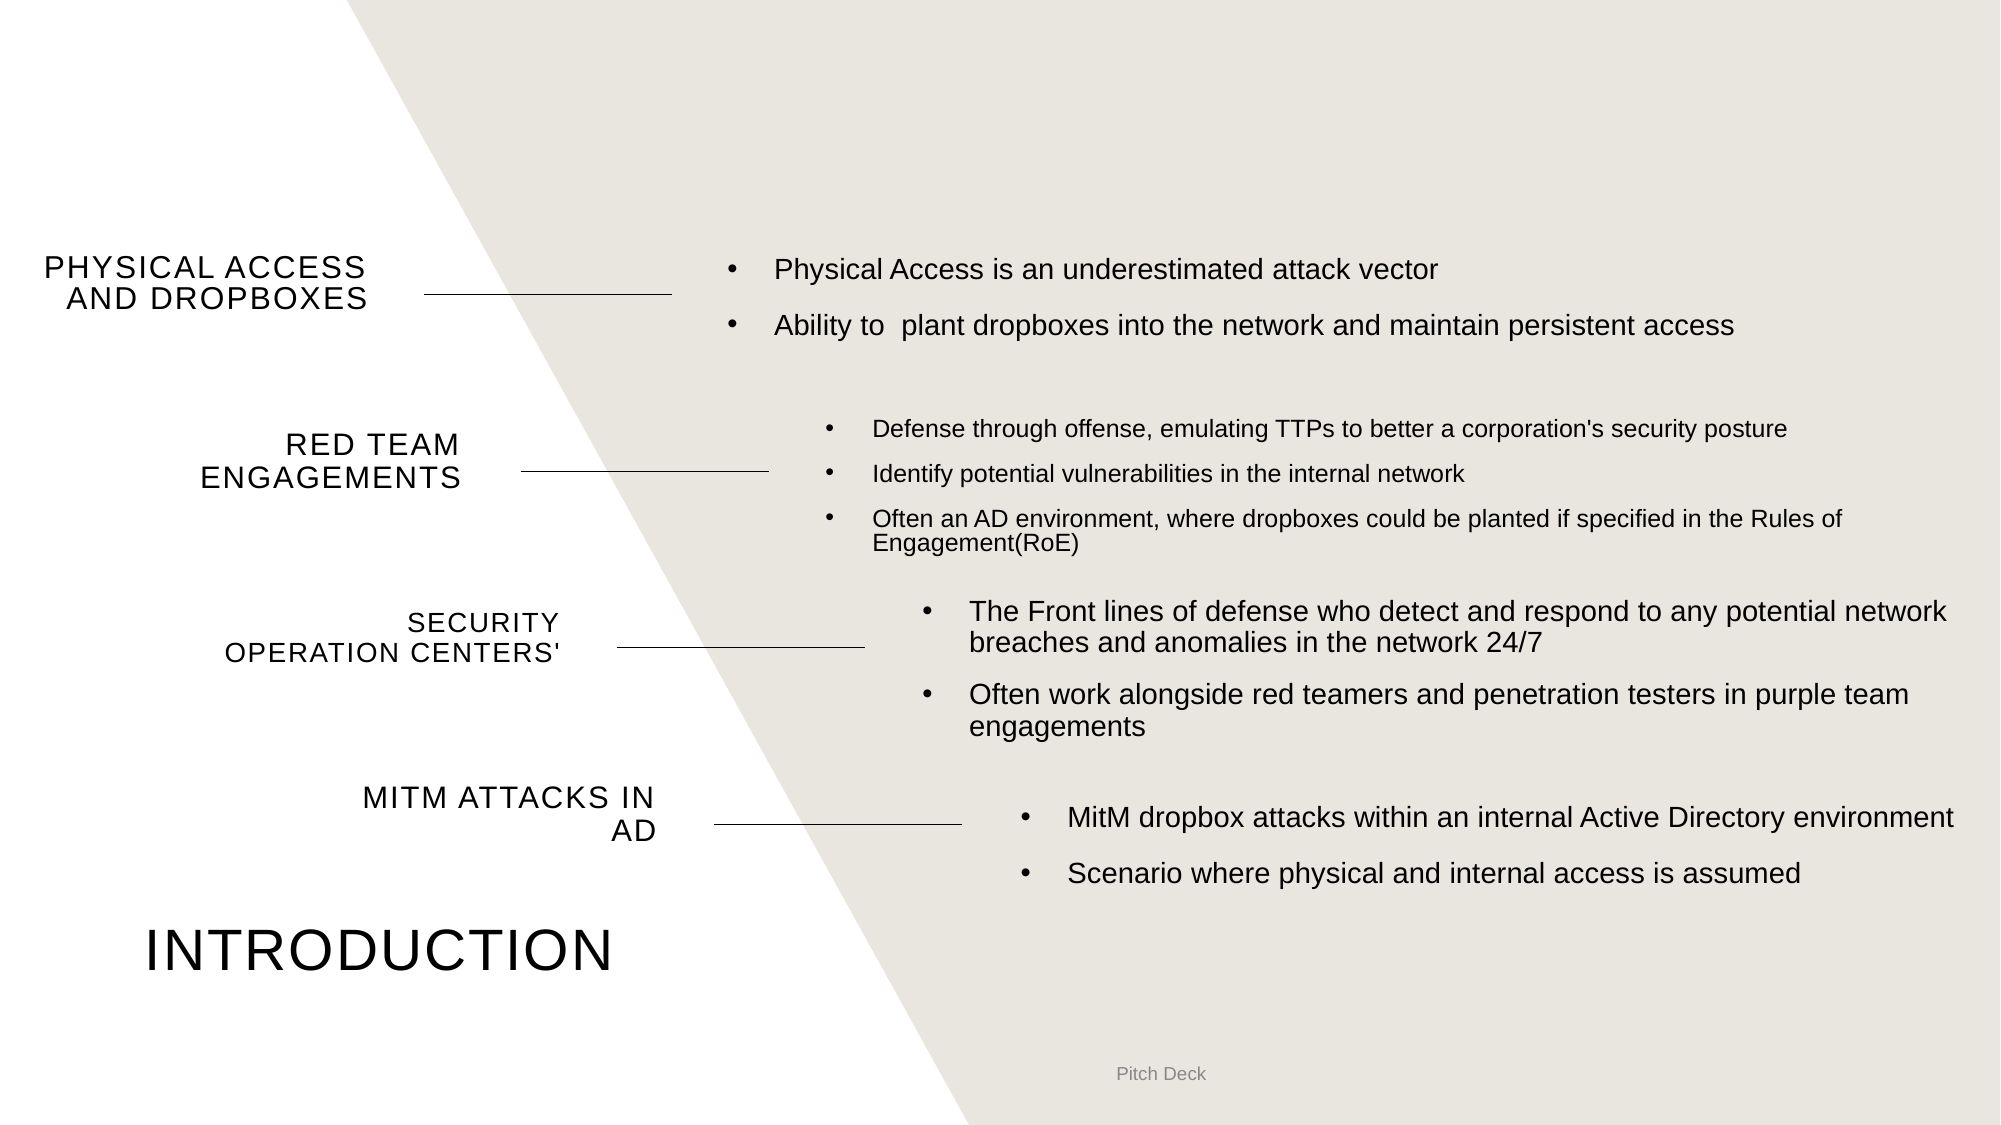

Physical access and dropboxes
Physical Access is an underestimated attack vector
Ability to  plant dropboxes into the network and maintain persistent access
Defense through offense, emulating TTPs to better a corporation's security posture
Identify potential vulnerabilities in the internal network
Often an AD environment, where dropboxes could be planted if specified in the Rules of Engagement(RoE)
Red team engagements
The Front lines of defense who detect and respond to any potential network breaches and anomalies in the network 24/7
Often work alongside red teamers and penetration testers in purple team engagements
Security operation centers'
MITM ATTACKS IN AD
MitM dropbox attacks within an internal Active Directory environment
Scenario where physical and internal access is assumed
# introduction

Pitch Deck
3